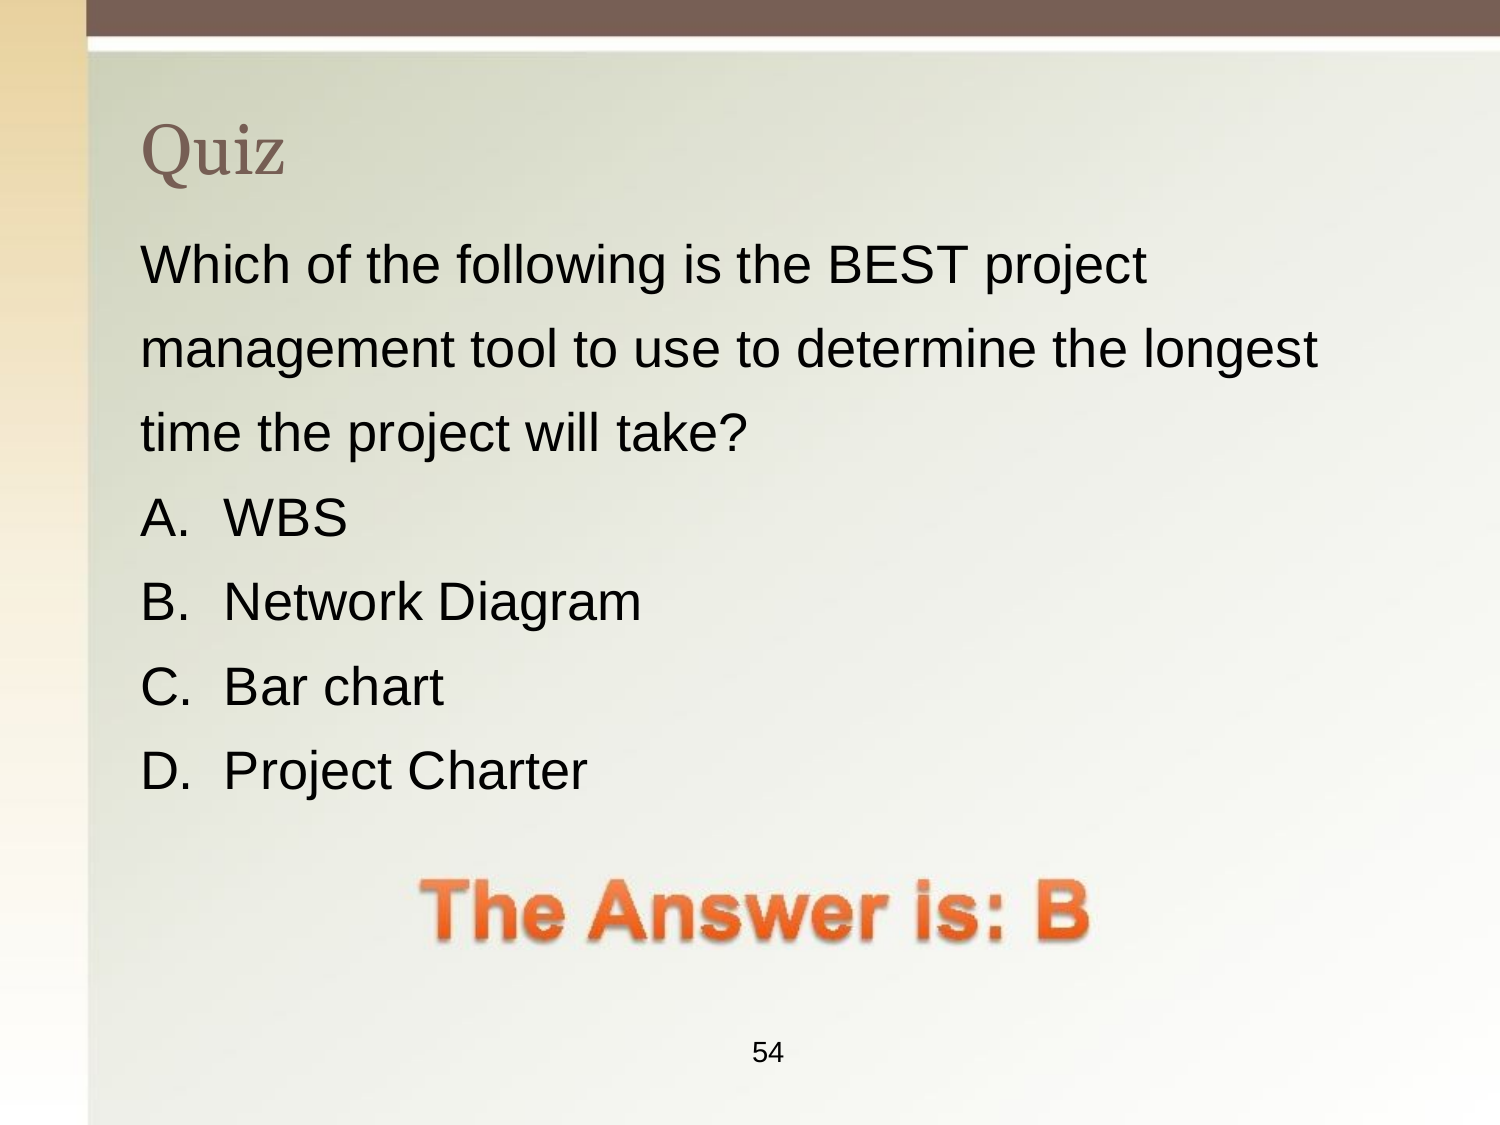

# Quiz
Which of the following is the BEST project management tool to use to determine the longest time the project will take?
WBS
Network Diagram
Bar chart
Project Charter

54